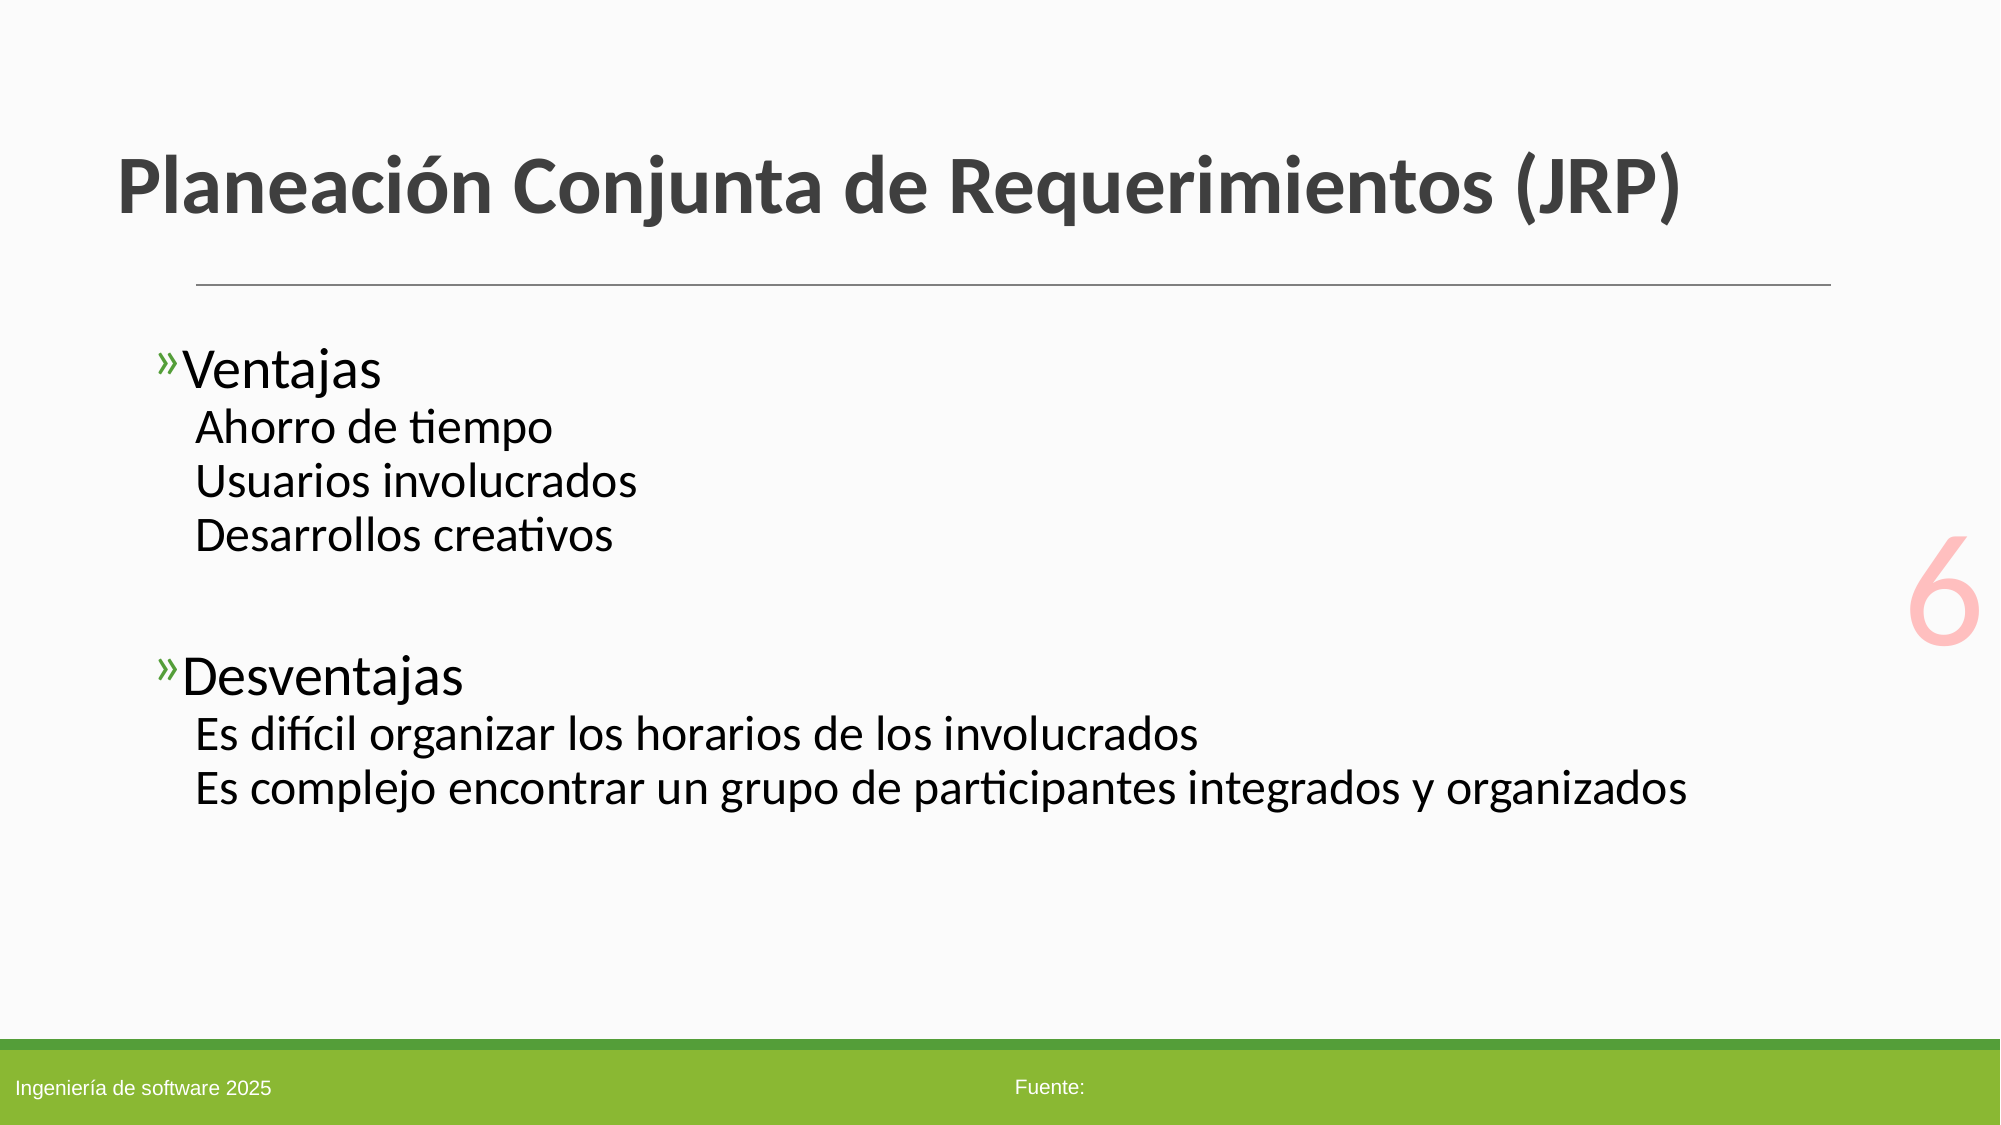

# Planeación Conjunta de Requerimientos (JRP)
Ventajas
Ahorro de tiempo
Usuarios involucrados
Desarrollos creativos

Desventajas
Es difícil organizar los horarios de los involucrados
Es complejo encontrar un grupo de participantes integrados y organizados

6